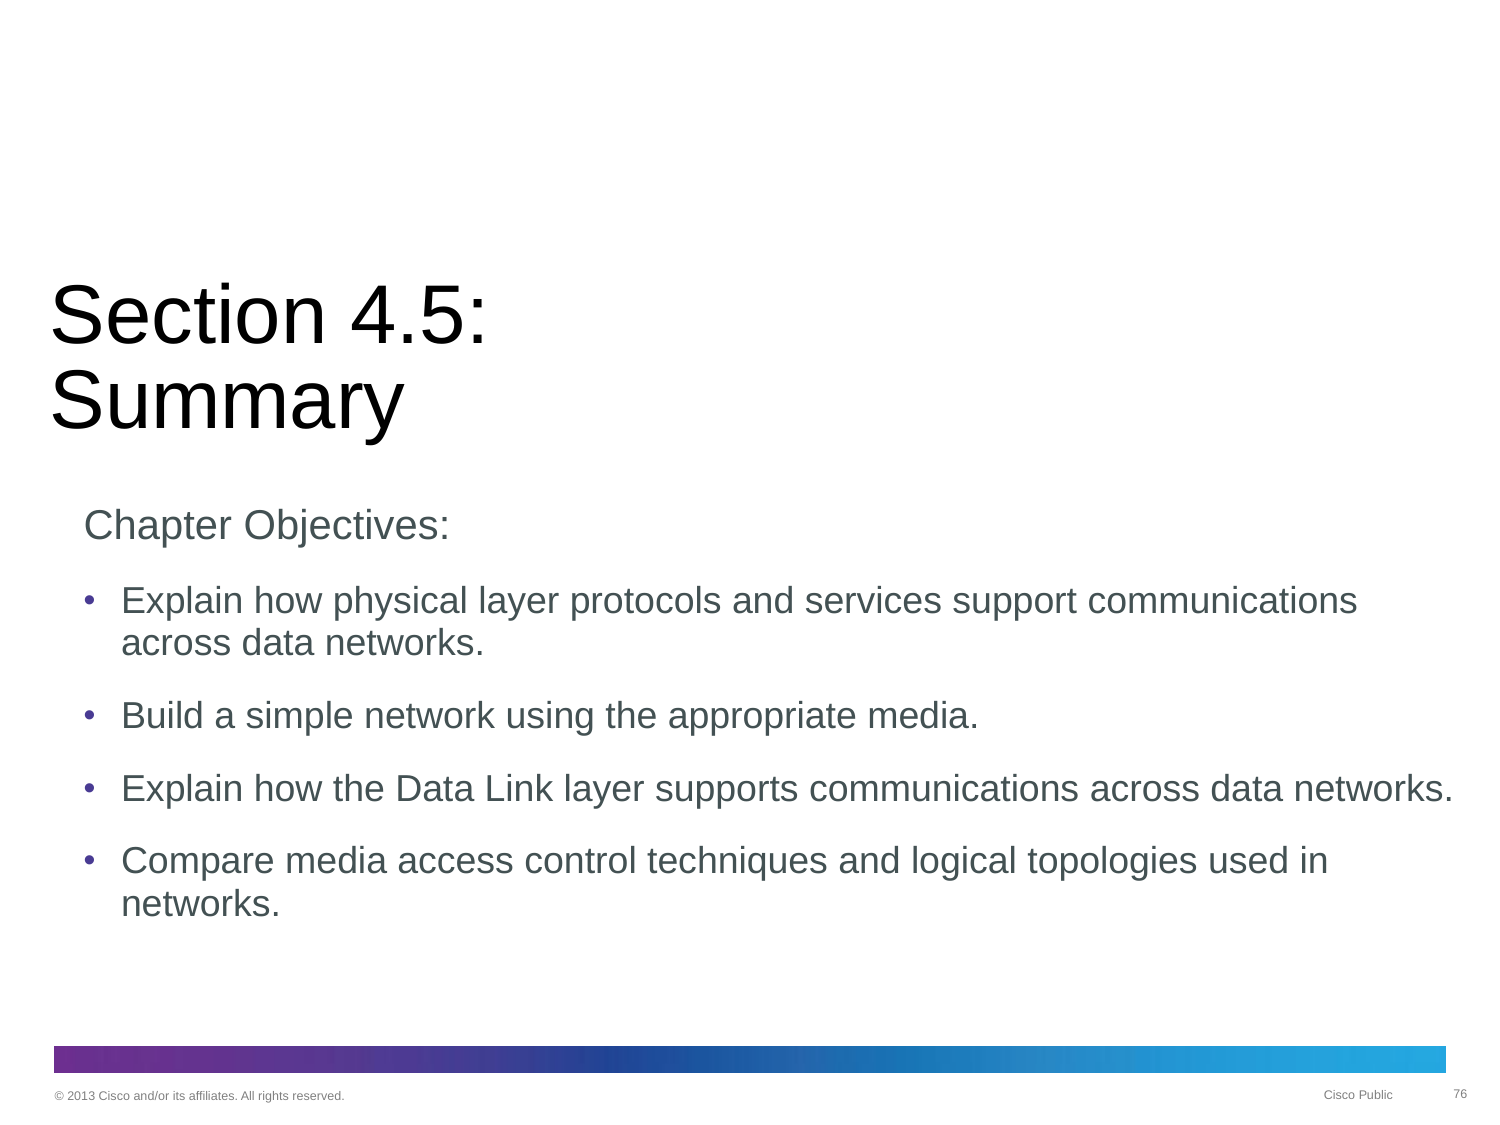

# Section 4.5: Summary
Chapter Objectives:
Explain how physical layer protocols and services support communications across data networks.
Build a simple network using the appropriate media.
Explain how the Data Link layer supports communications across data networks.
Compare media access control techniques and logical topologies used in networks.